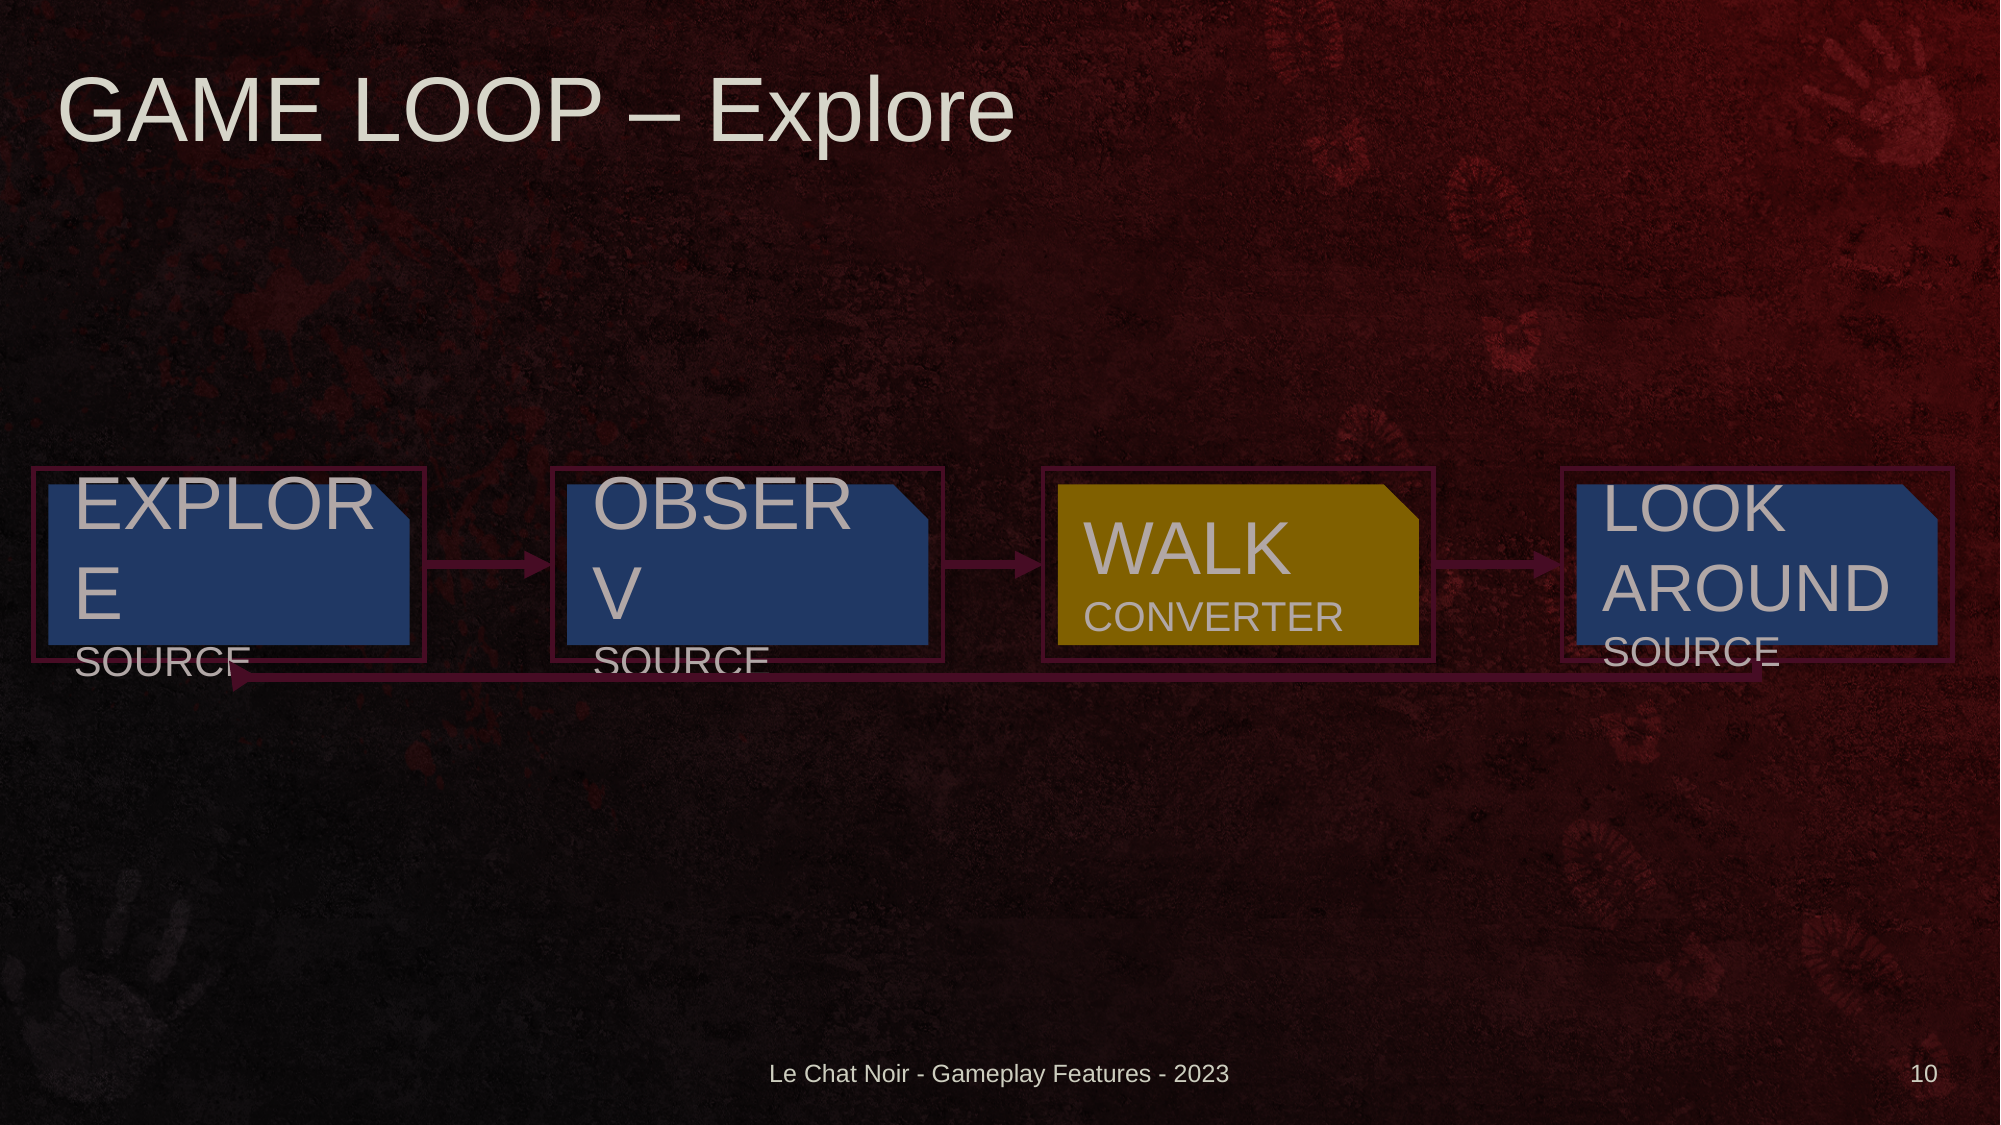

# GAME LOOP – Explore

EXPLORE
SOURCE

OBSERV
SOURCE

WALK
CONVERTER

LOOK AROUND
SOURCE
Le Chat Noir - Gameplay Features - 2023
10